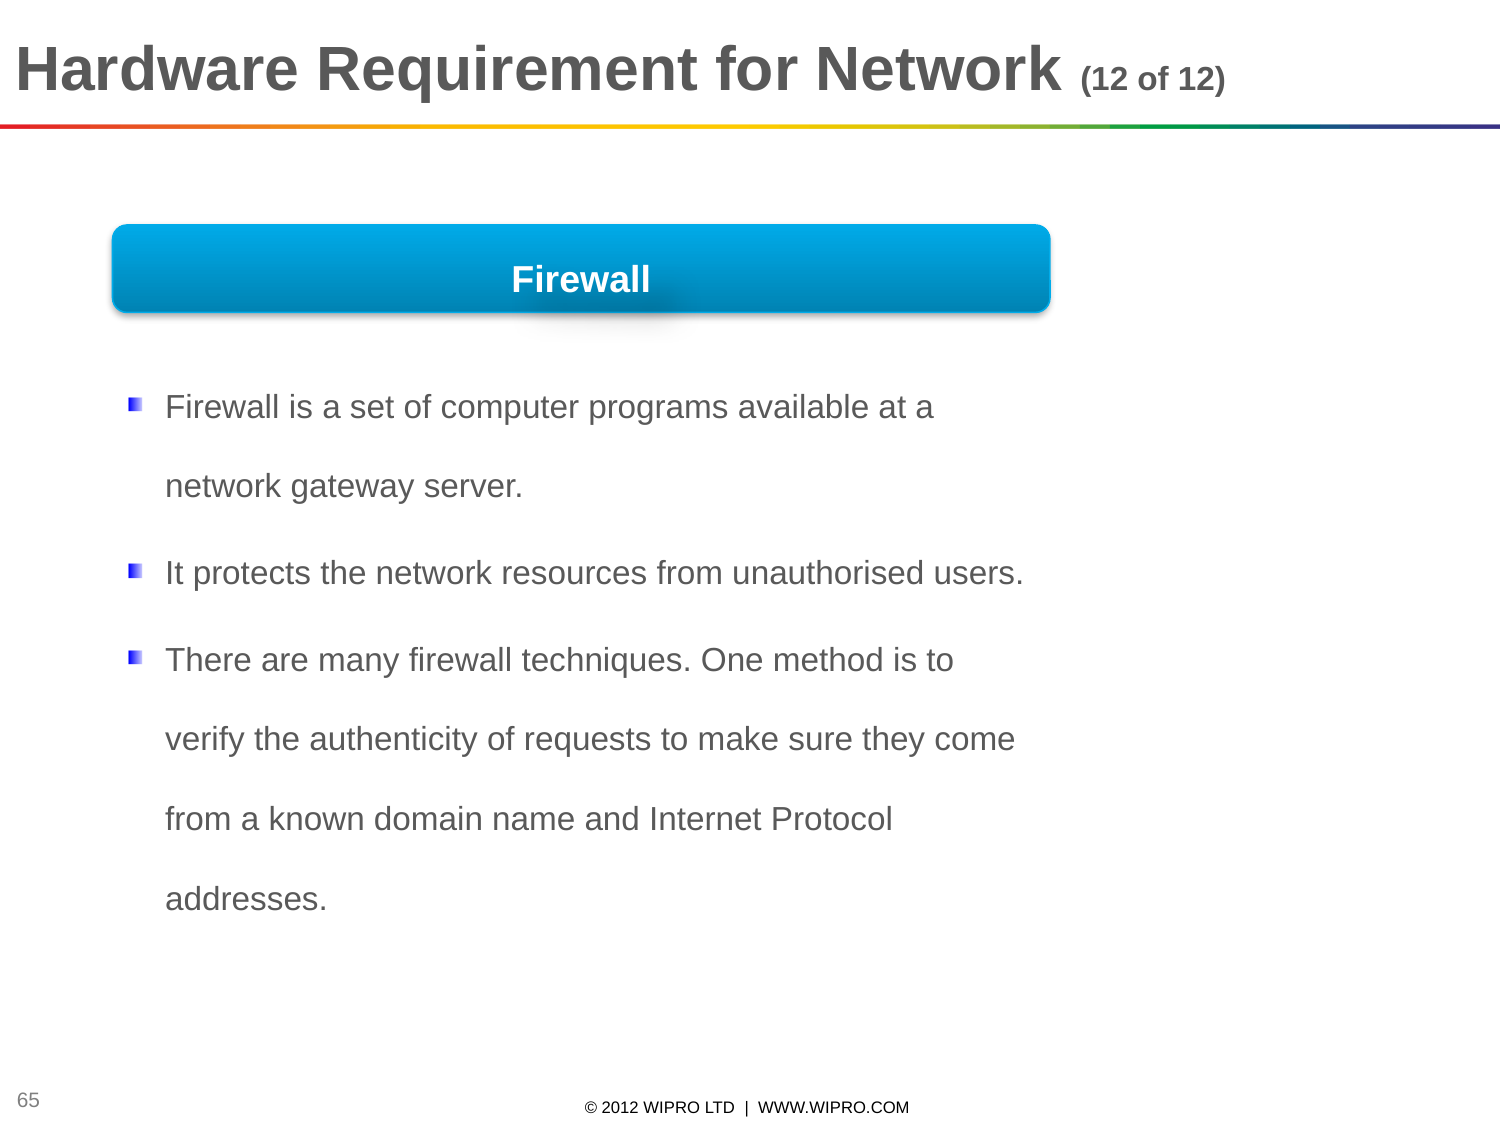

# Hardware Requirement for Network (12 of 12)
Firewall
Firewall is a set of computer programs available at a network gateway server.
It protects the network resources from unauthorised users.
There are many firewall techniques. One method is to verify the authenticity of requests to make sure they come from a known domain name and Internet Protocol addresses.